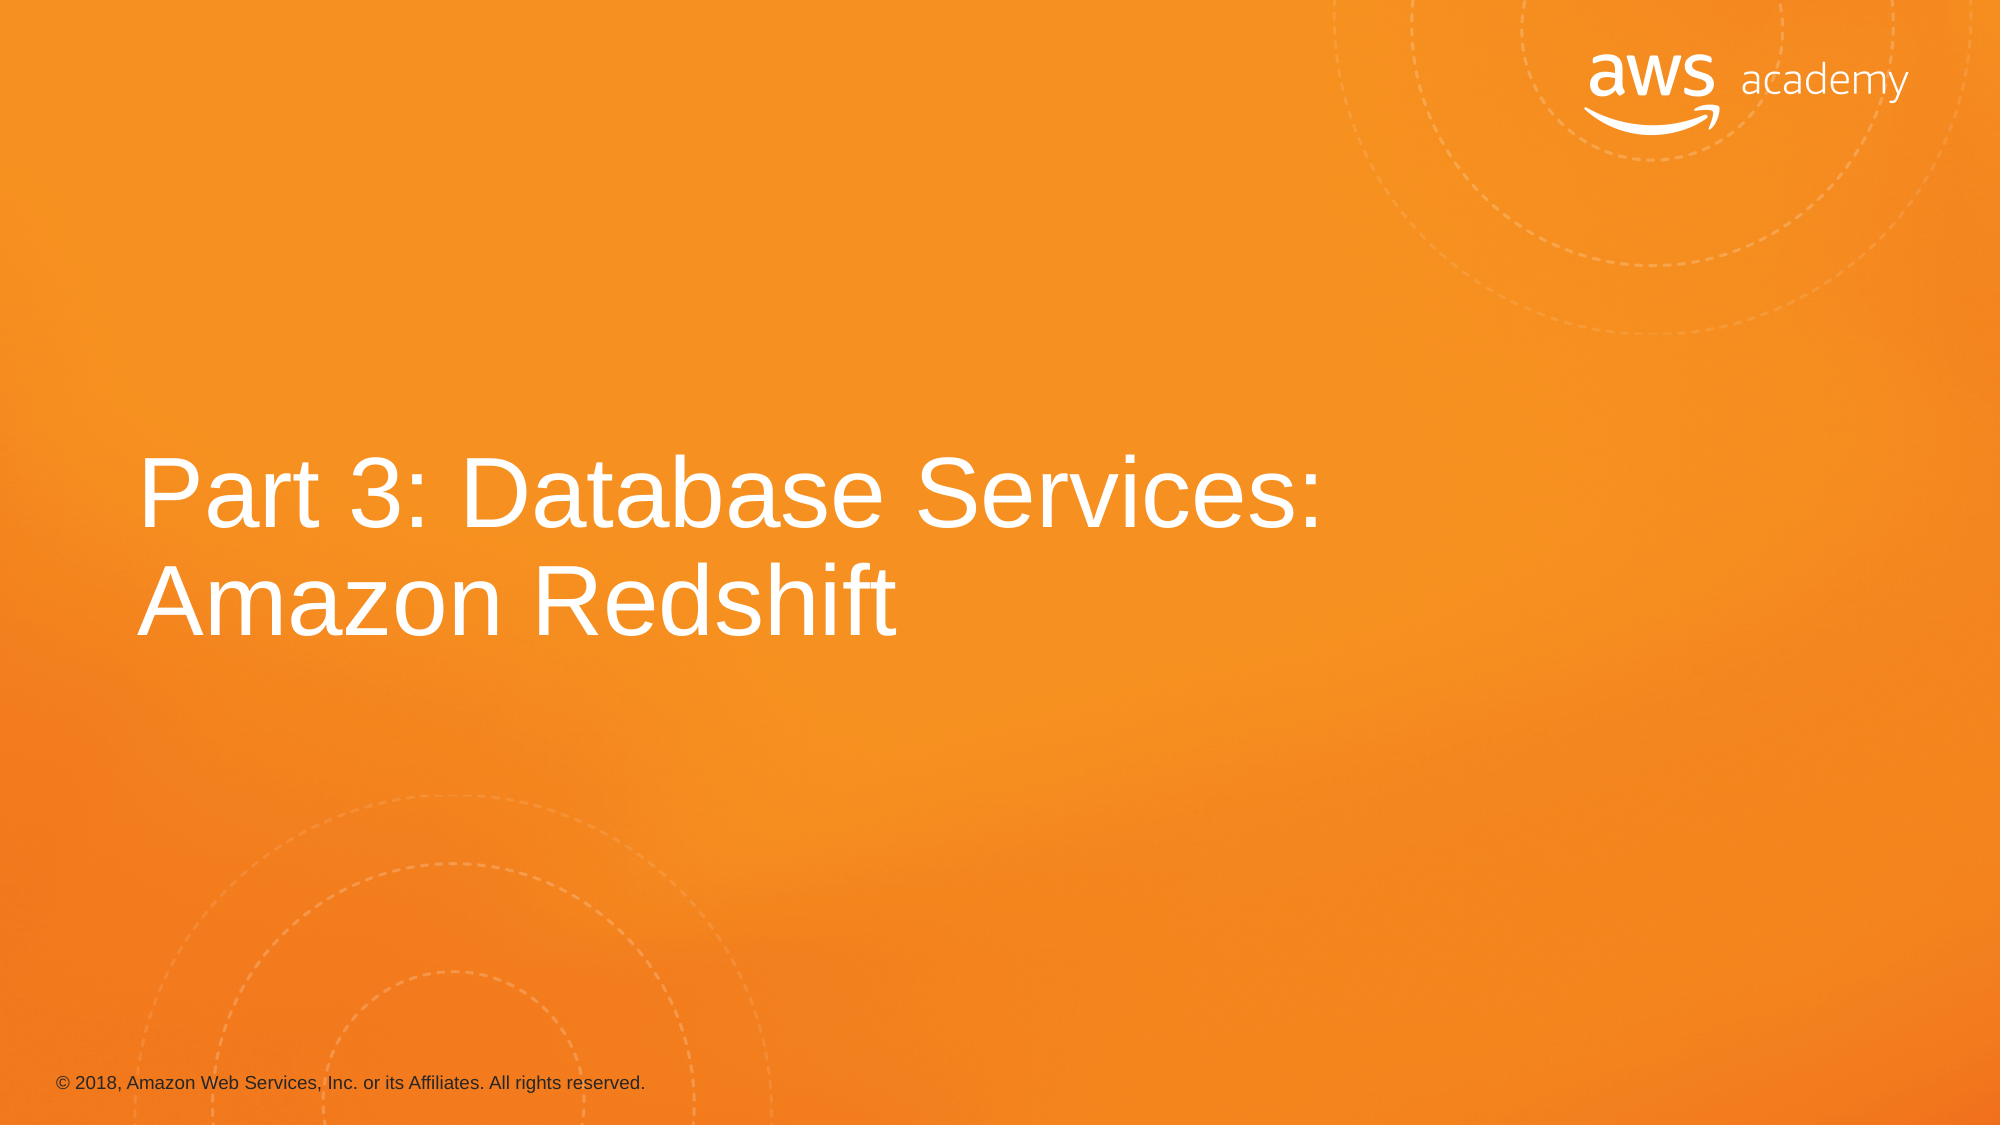

# Part 3: Database Services: Amazon Redshift